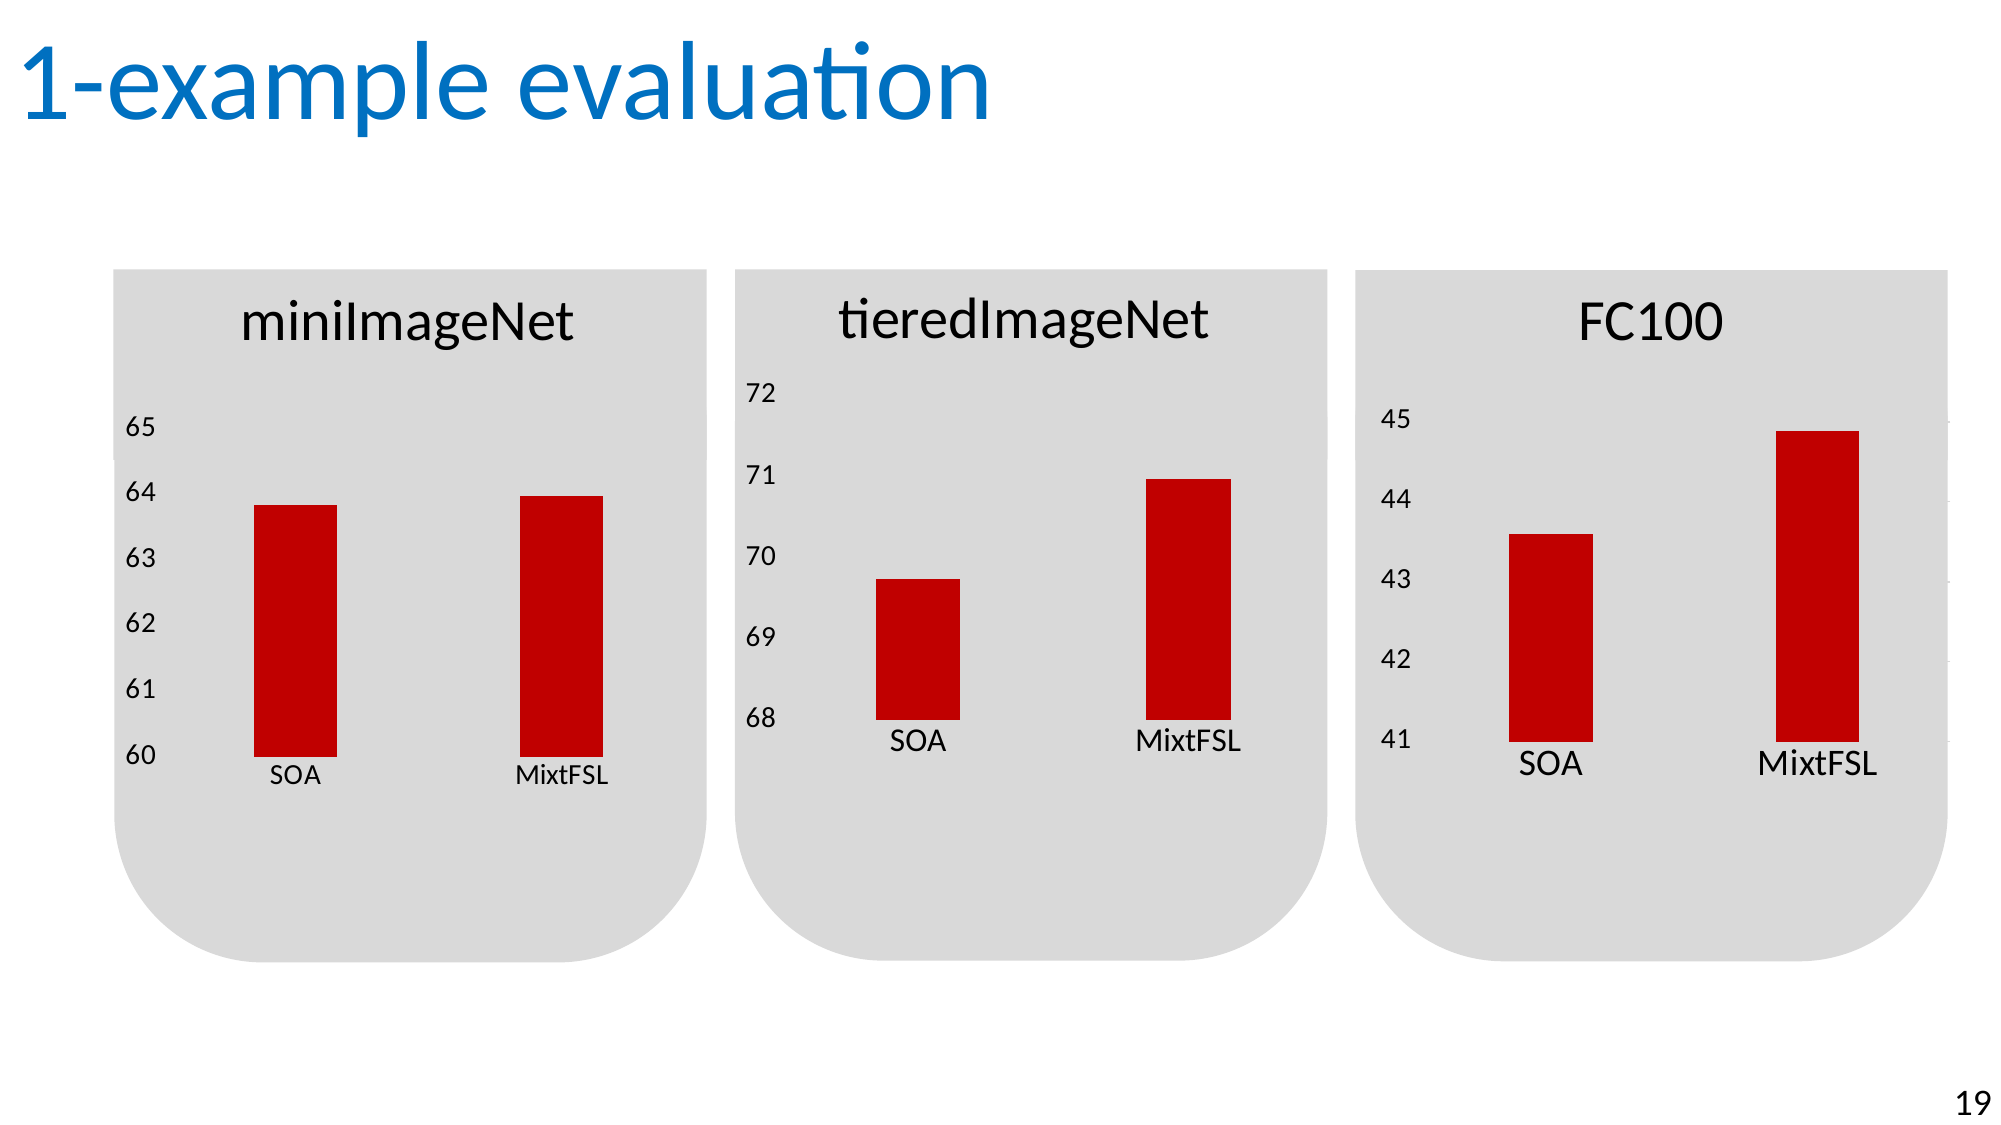

1-example evaluation

tieredImageNet
FC100
miniImageNet

### Chart

| Category |  |
|---|---|
| SOA | 69.74 |
| MixtFSL | 70.97 |

### Chart

| Category |  |
|---|---|
| SOA | 43.6 |
| MixtFSL | 44.89 |

### Chart

| Category | 1-shot |
|---|---|
| SOA | 63.85 |
| MixtFSL | 63.98 |
19